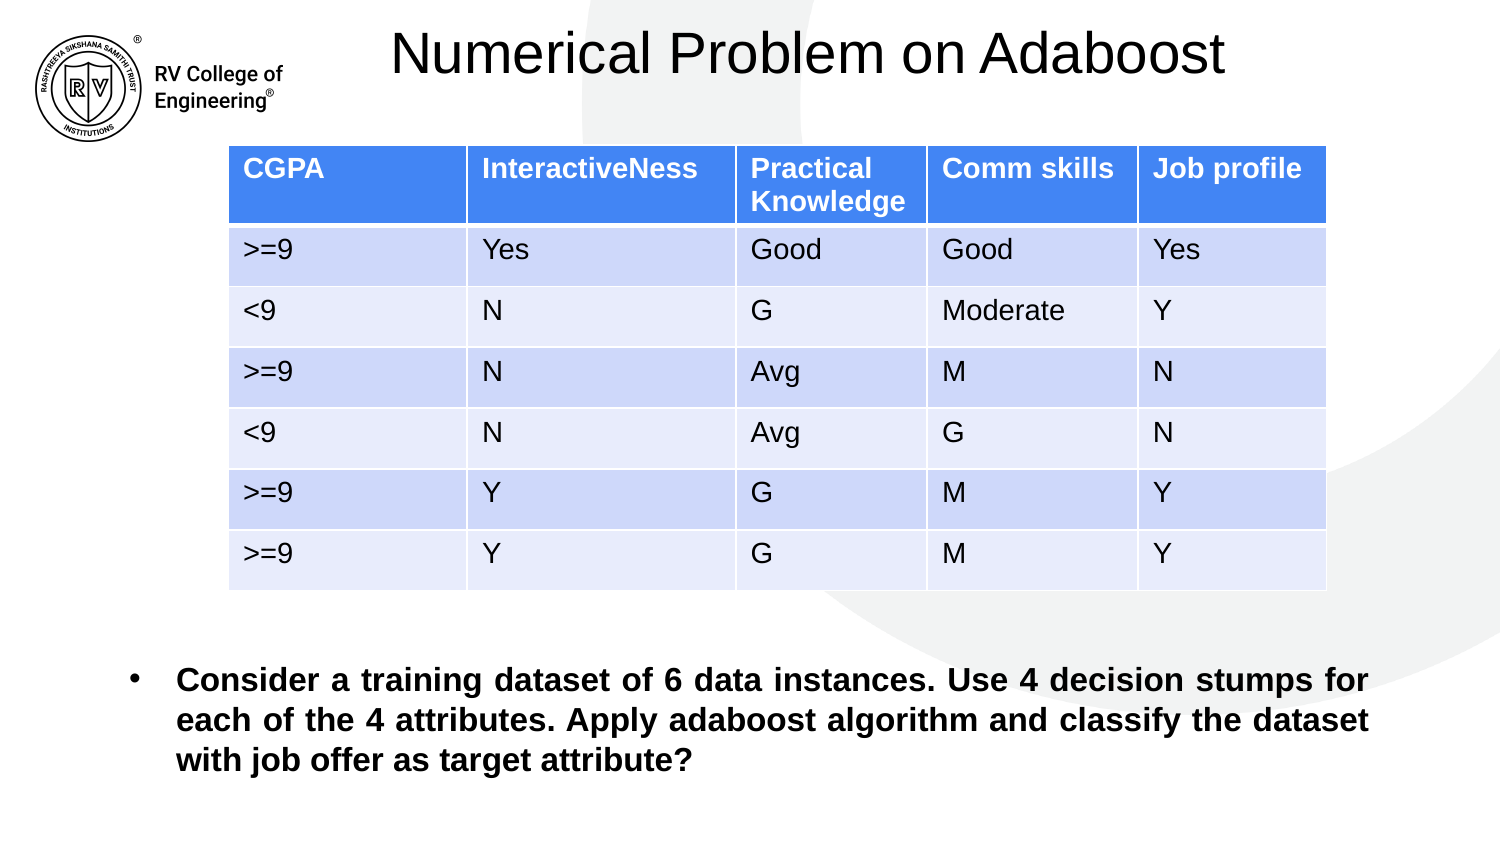

# Numerical Problem on Adaboost
| CGPA | InteractiveNess | Practical Knowledge | Comm skills | Job profile |
| --- | --- | --- | --- | --- |
| >=9 | Yes | Good | Good | Yes |
| <9 | N | G | Moderate | Y |
| >=9 | N | Avg | M | N |
| <9 | N | Avg | G | N |
| >=9 | Y | G | M | Y |
| >=9 | Y | G | M | Y |
Consider a training dataset of 6 data instances. Use 4 decision stumps for each of the 4 attributes. Apply adaboost algorithm and classify the dataset with job offer as target attribute?